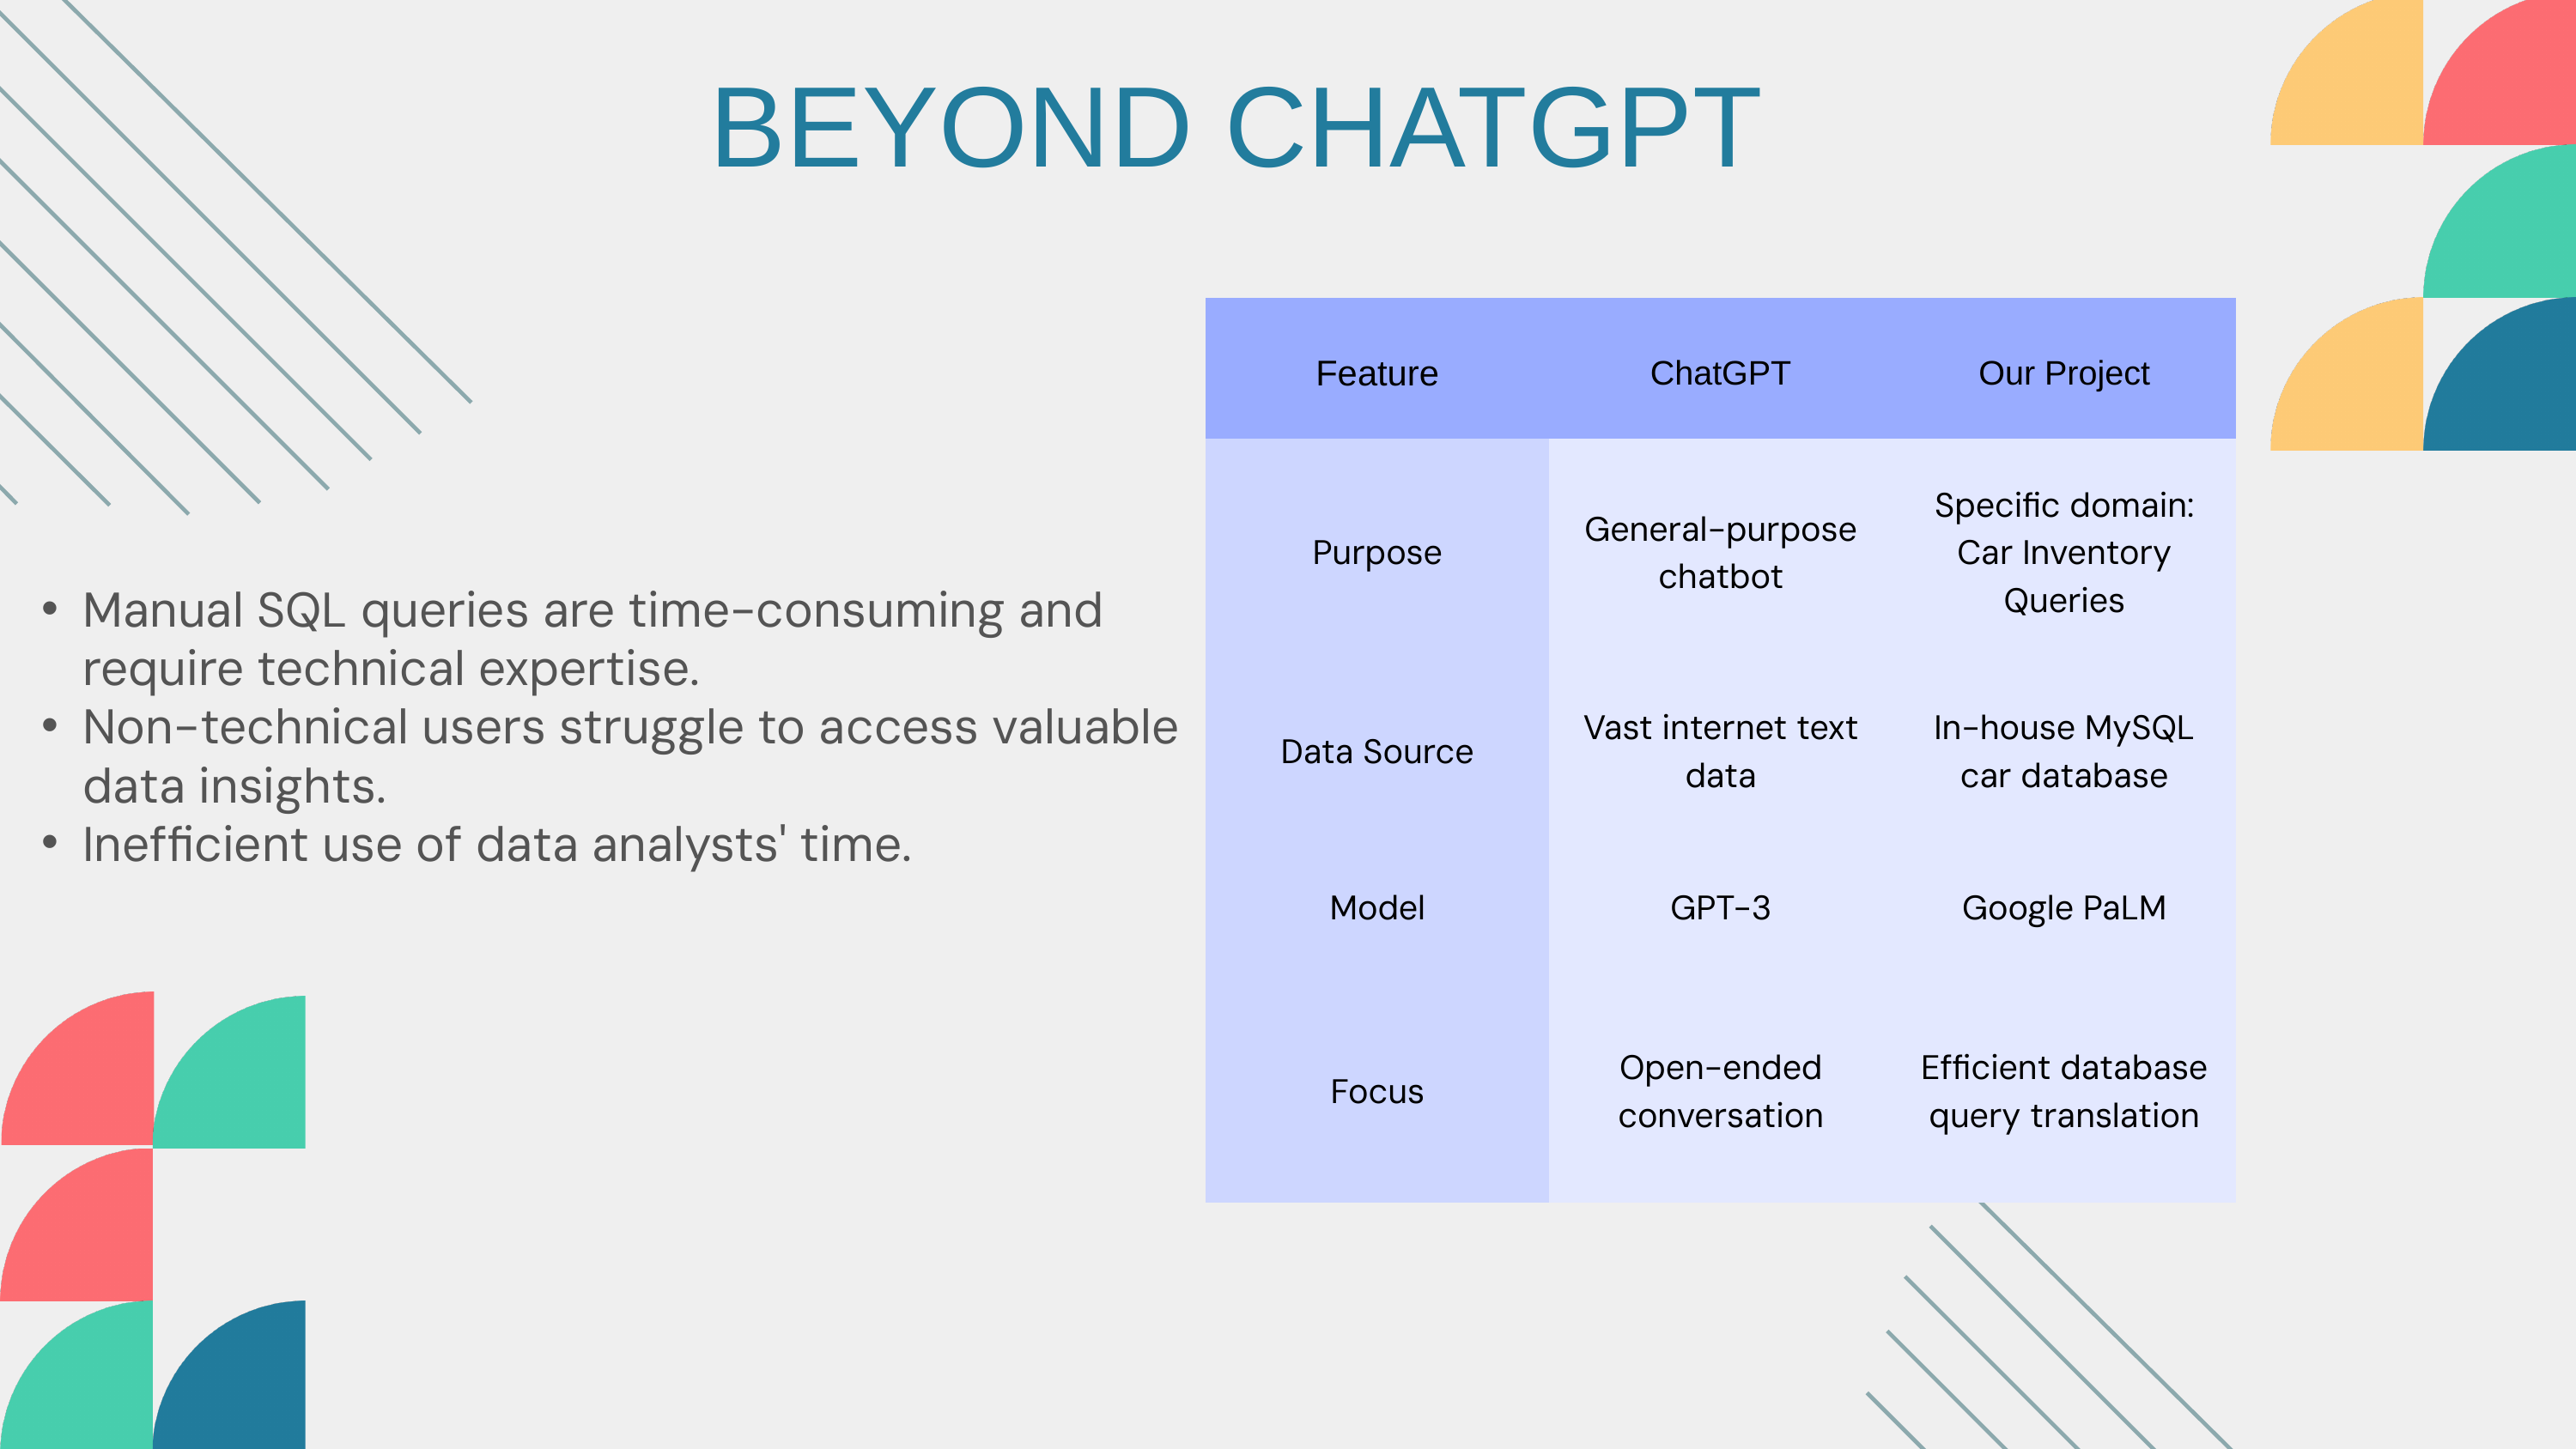

BEYOND CHATGPT

| Feature | ChatGPT | Our Project |
| --- | --- | --- |
| Purpose | General-purpose chatbot | Specific domain: Car Inventory Queries |
| Data Source | Vast internet text data | In-house MySQL car database |
| Model | GPT-3 | Google PaLM |
| Focus | Open-ended conversation | Efficient database query translation |

Manual SQL queries are time-consuming and require technical expertise.
Non-technical users struggle to access valuable data insights.
Inefficient use of data analysts' time.